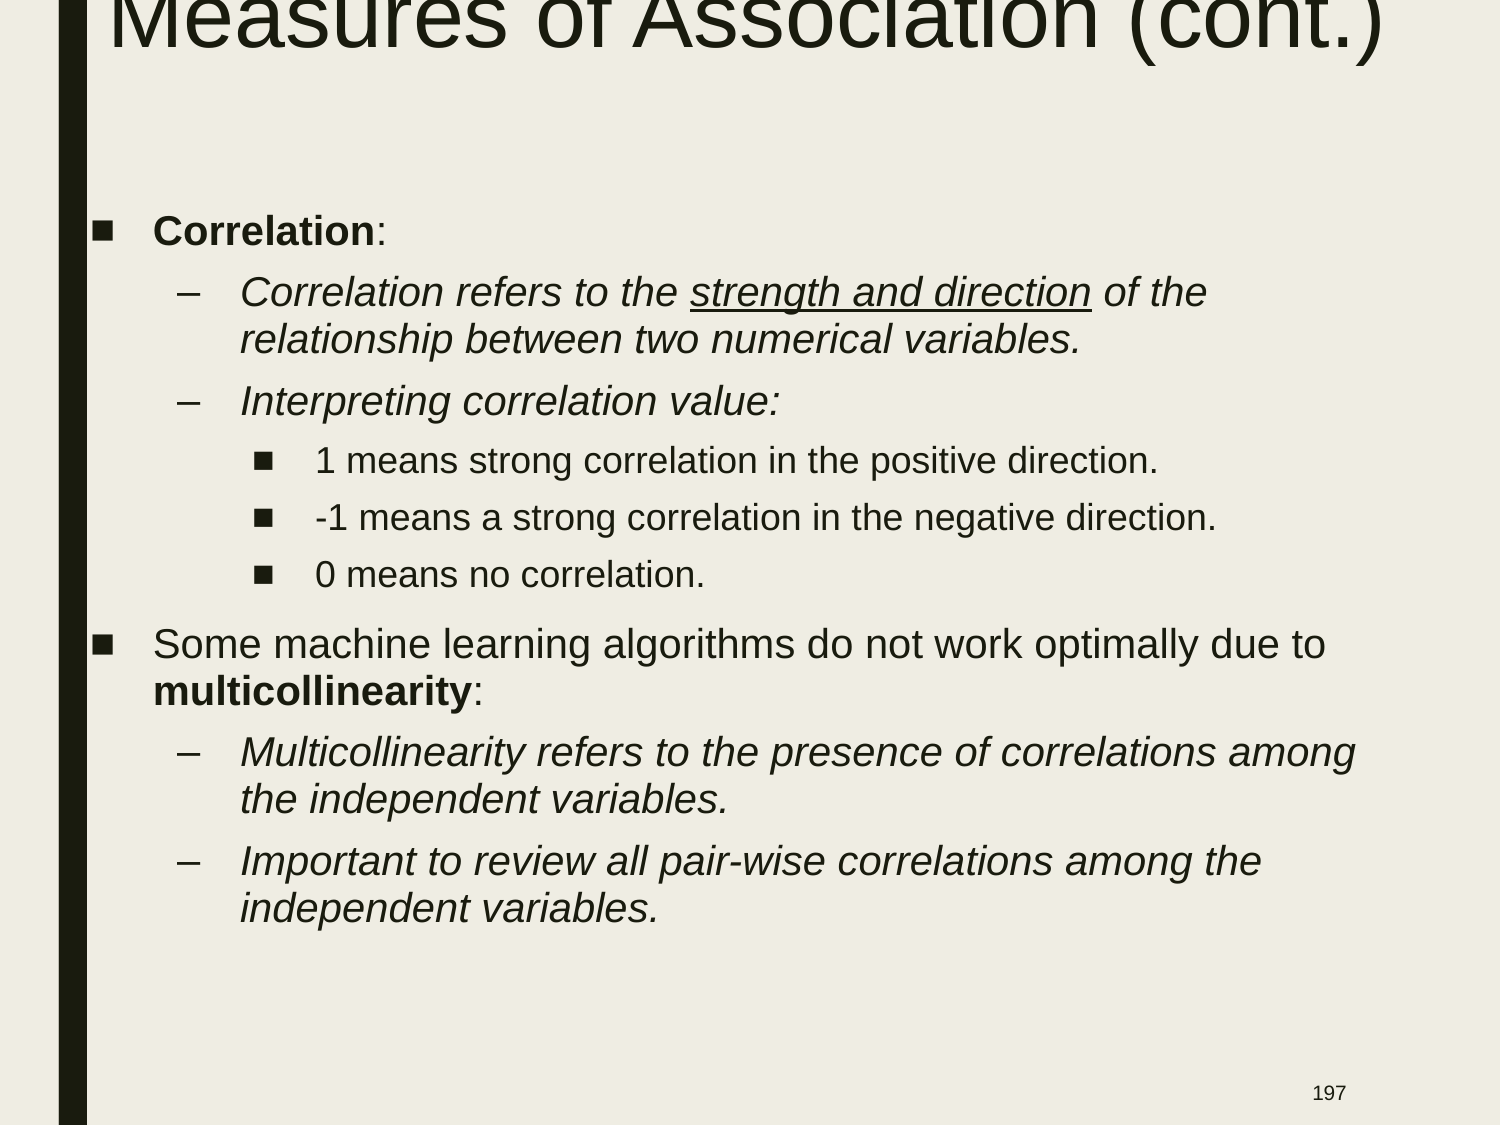

# Measures of Association (cont.)
Correlation:
Correlation refers to the strength and direction of the relationship between two numerical variables.
Interpreting correlation value:
1 means strong correlation in the positive direction.
-1 means a strong correlation in the negative direction.
0 means no correlation.
Some machine learning algorithms do not work optimally due to multicollinearity:
Multicollinearity refers to the presence of correlations among the independent variables.
Important to review all pair-wise correlations among the independent variables.
197